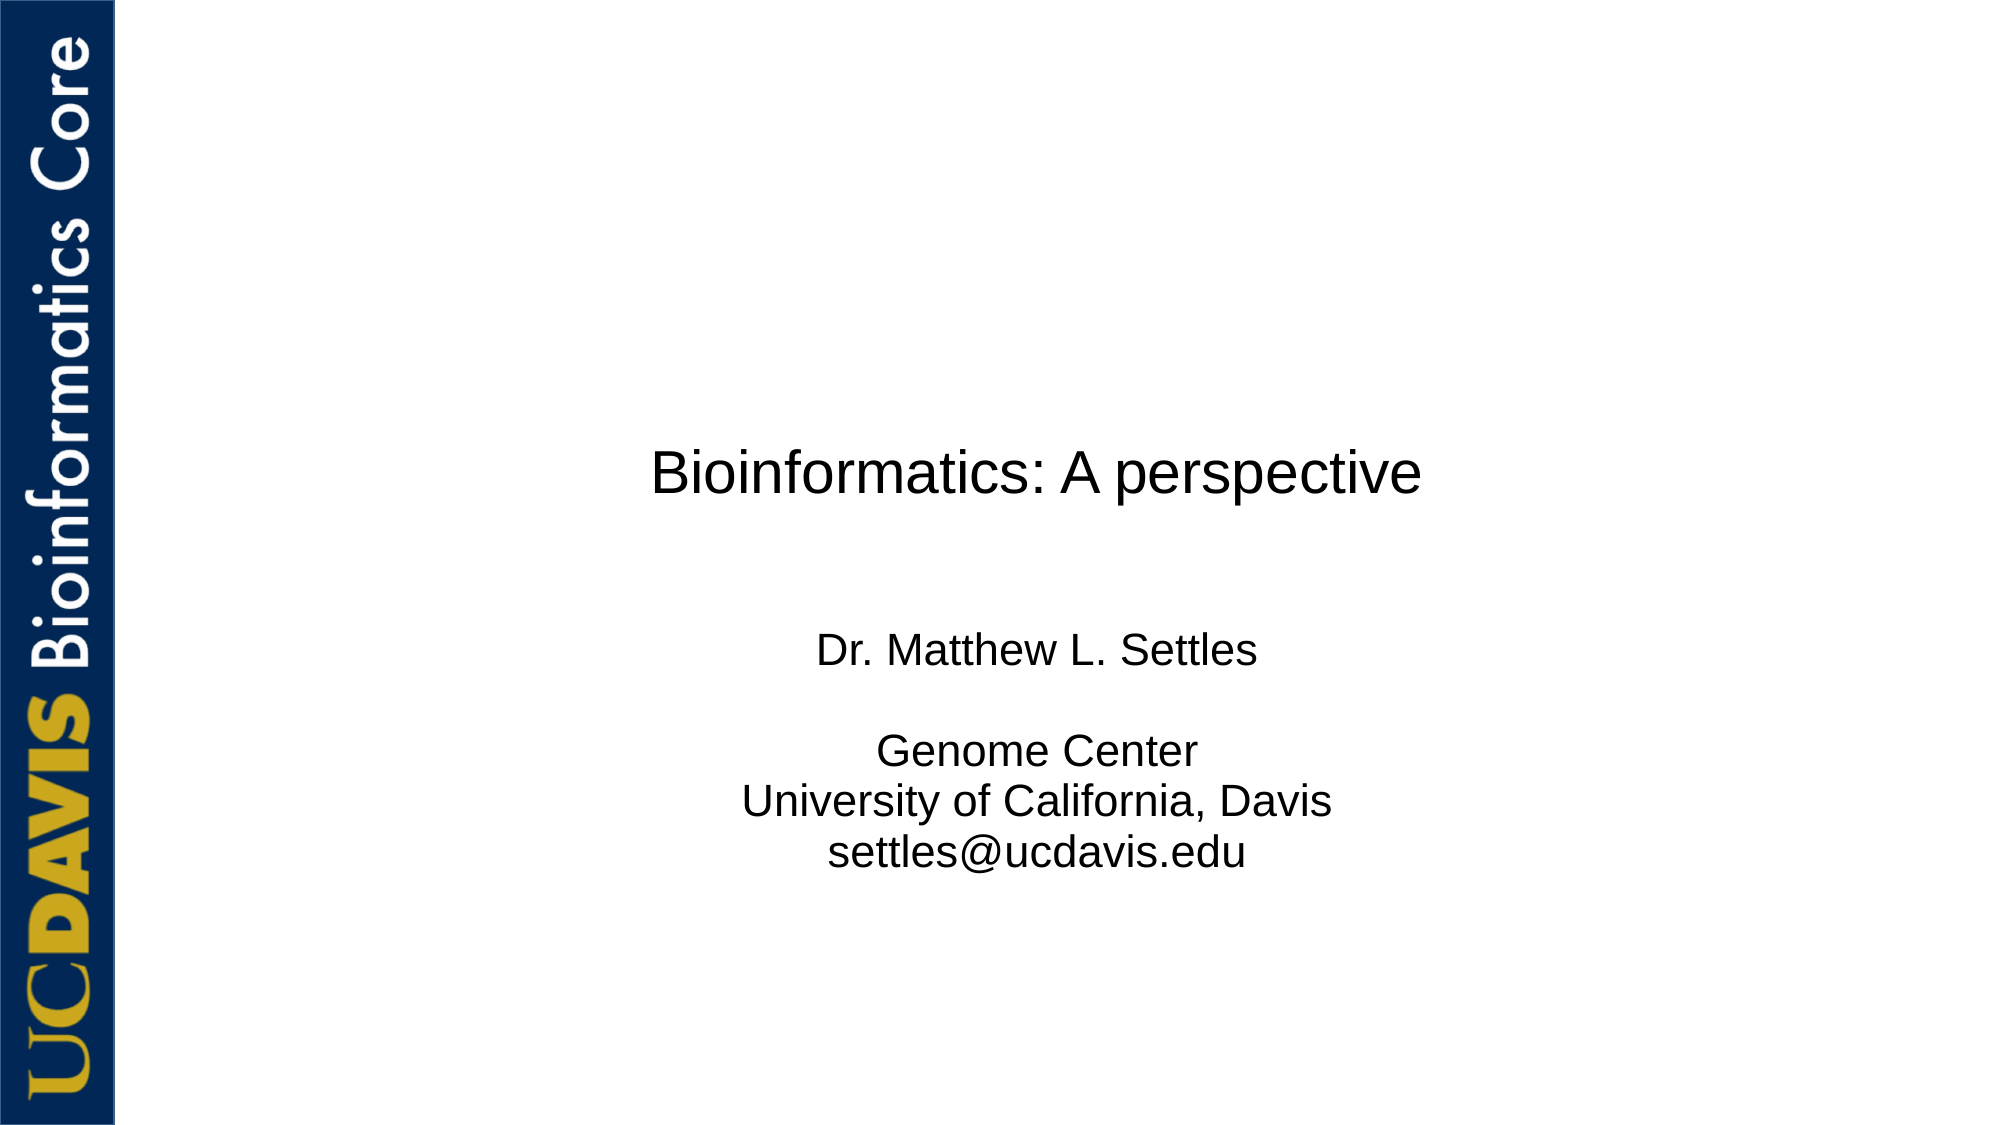

Bioinformatics: A perspective

Dr. Matthew L. Settles

Genome Center
University of California, Davis
settles@ucdavis.edu